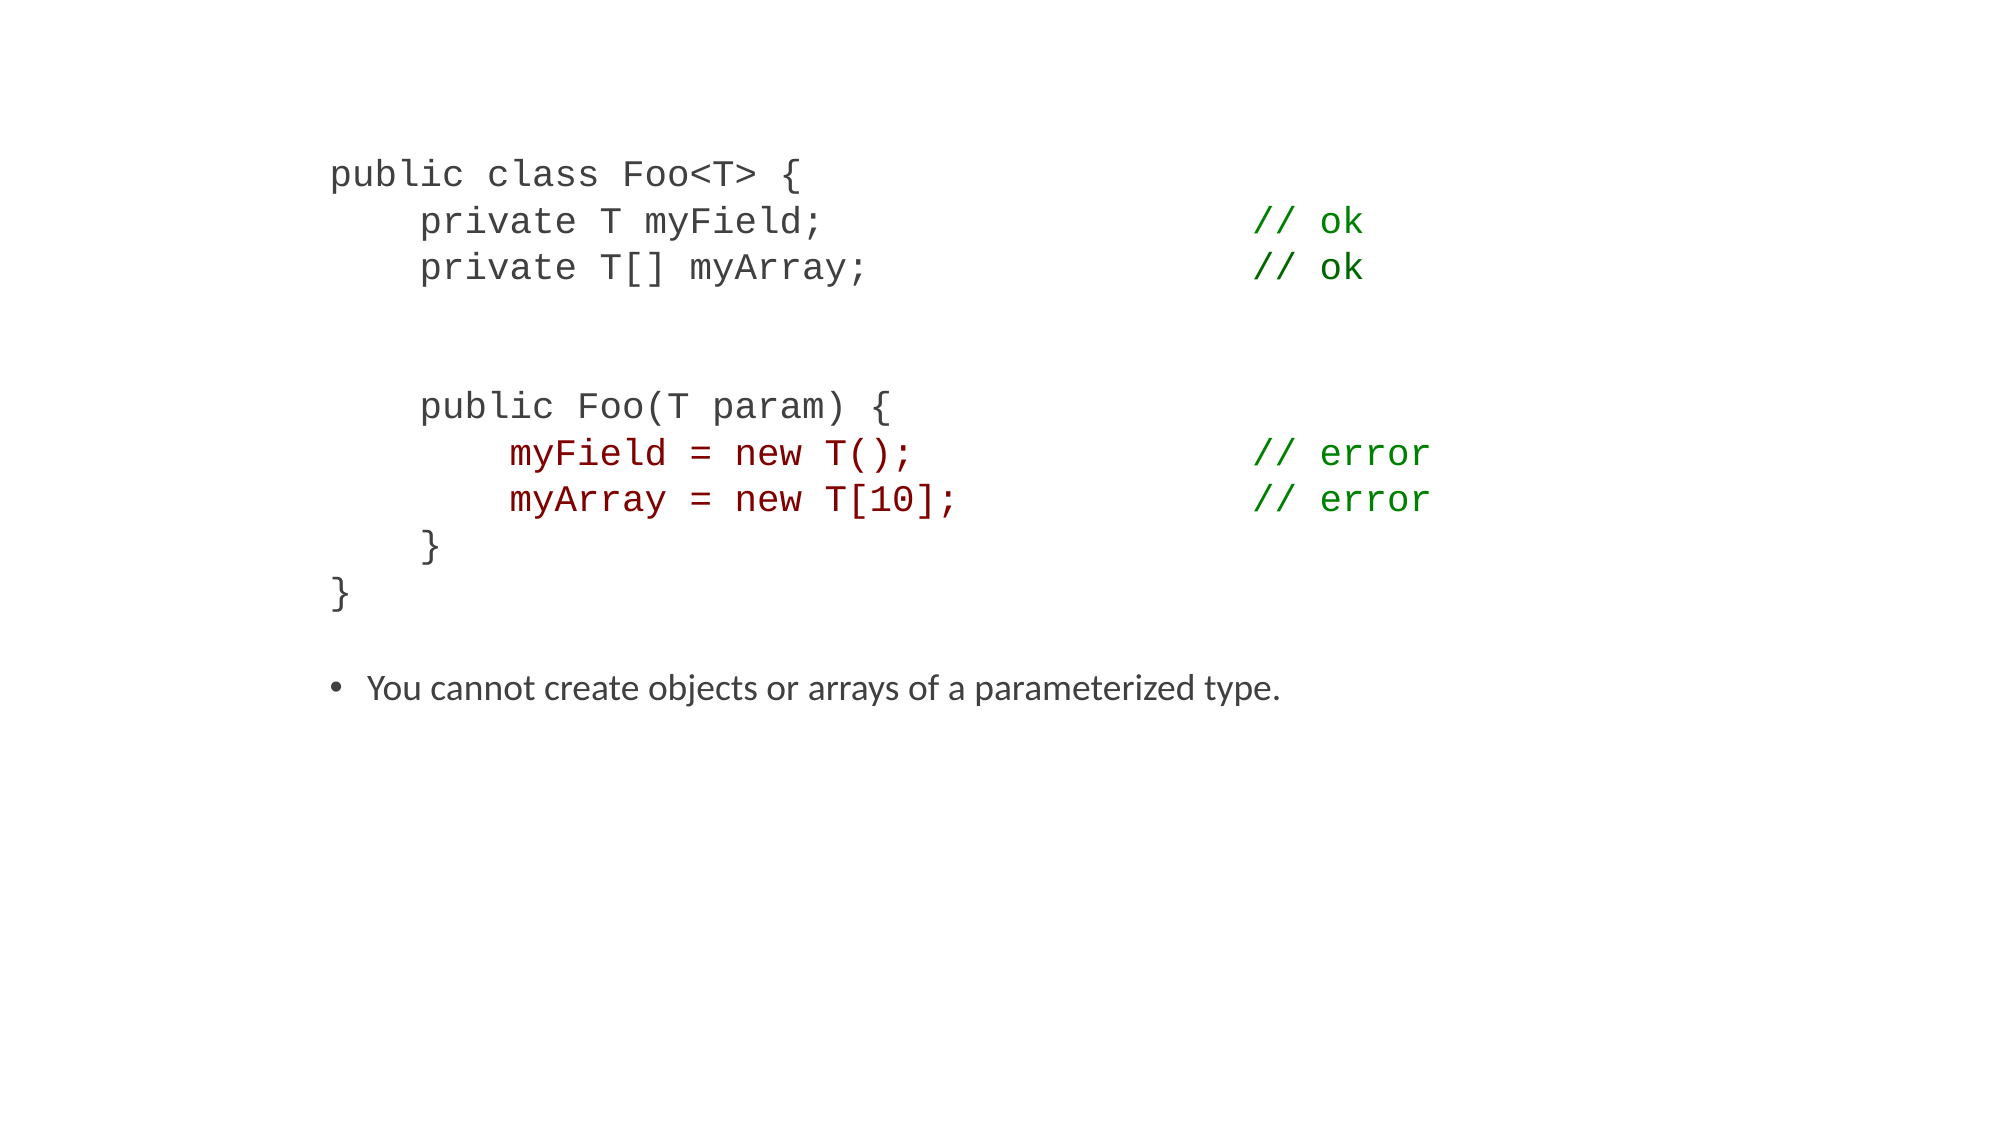

public class Foo<T> {
    private T myField;                   // ok
    private T[] myArray;                 // ok

    public Foo(T param) {
        myField = new T();               // error
        myArray = new T[10];             // error
    }
}

You cannot create objects or arrays of a parameterized type.